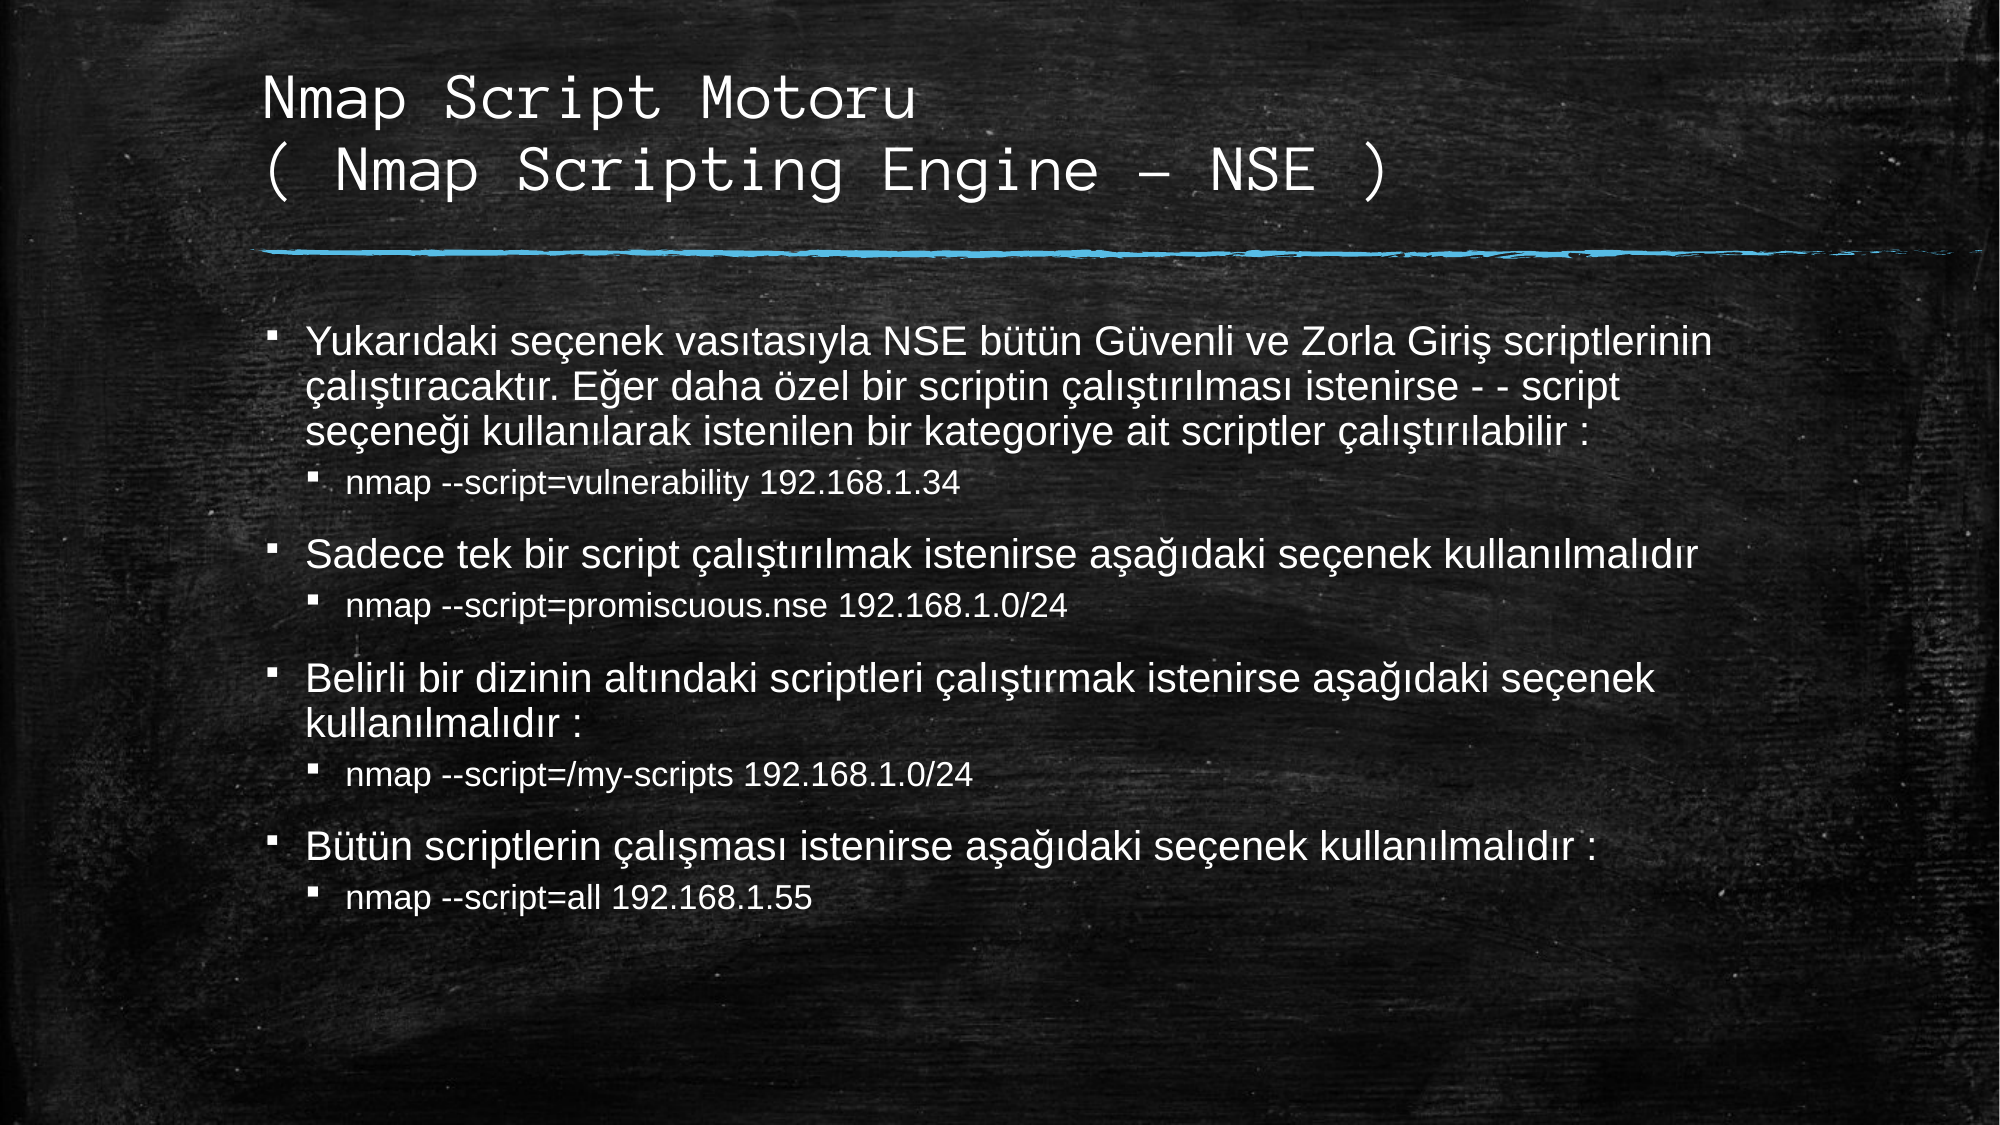

# Nmap Script Motoru ( Nmap Scripting Engine – NSE )
Yukarıdaki seçenek vasıtasıyla NSE bütün Güvenli ve Zorla Giriş scriptlerinin çalıştıracaktır. Eğer daha özel bir scriptin çalıştırılması istenirse - - script seçeneği kullanılarak istenilen bir kategoriye ait scriptler çalıştırılabilir :
nmap --script=vulnerability 192.168.1.34
Sadece tek bir script çalıştırılmak istenirse aşağıdaki seçenek kullanılmalıdır
nmap --script=promiscuous.nse 192.168.1.0/24
Belirli bir dizinin altındaki scriptleri çalıştırmak istenirse aşağıdaki seçenek kullanılmalıdır :
nmap --script=/my-scripts 192.168.1.0/24
Bütün scriptlerin çalışması istenirse aşağıdaki seçenek kullanılmalıdır :
nmap --script=all 192.168.1.55